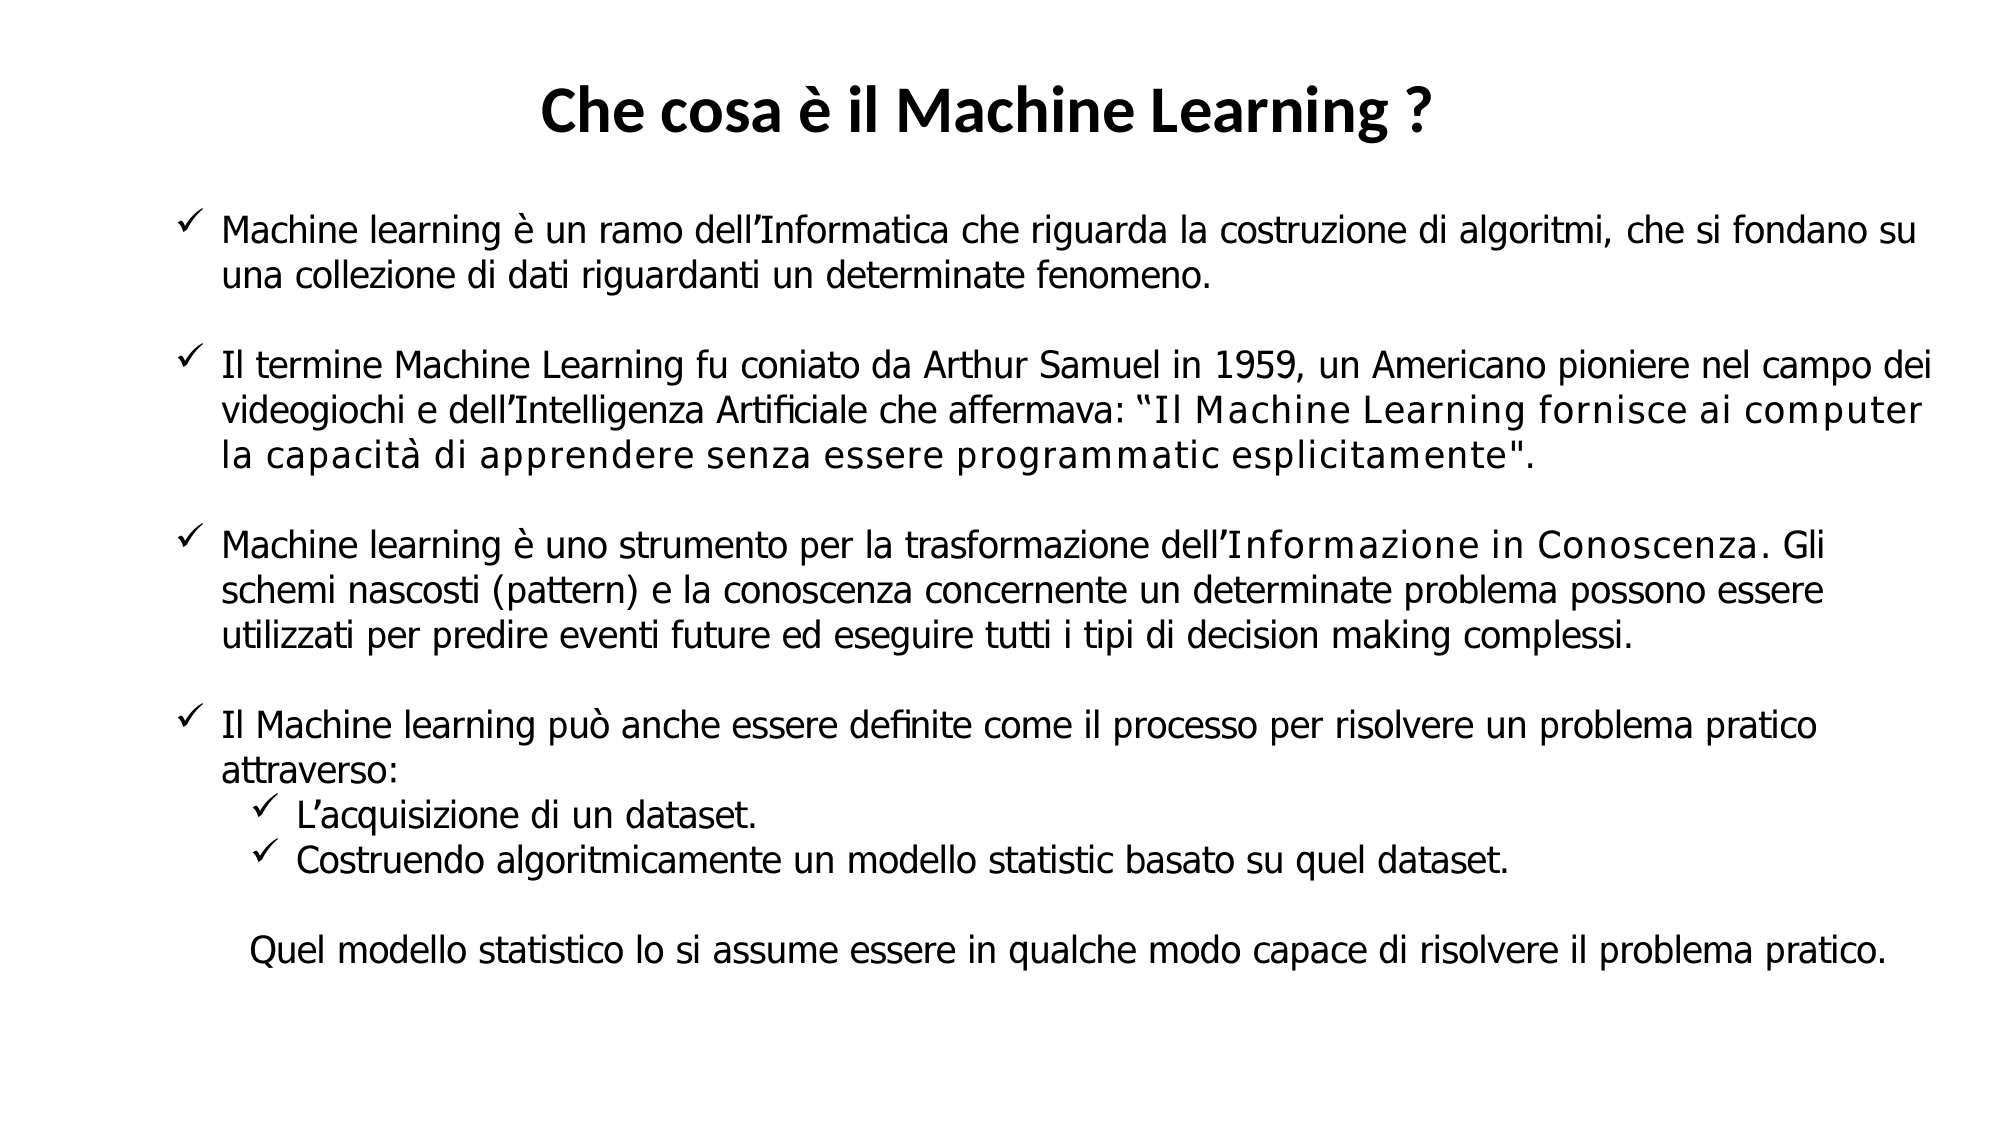

Che cosa è il Machine Learning ?
Machine learning è un ramo dell’Informatica che riguarda la costruzione di algoritmi, che si fondano su una collezione di dati riguardanti un determinate fenomeno.

Il termine Machine Learning fu coniato da Arthur Samuel in 1959, un Americano pioniere nel campo dei videogiochi e dell’Intelligenza Artificiale che affermava: “Il Machine Learning fornisce ai computer la capacità di apprendere senza essere programmatic esplicitamente".

Machine learning è uno strumento per la trasformazione dell’Informazione in Conoscenza. Gli schemi nascosti (pattern) e la conoscenza concernente un determinate problema possono essere utilizzati per predire eventi future ed eseguire tutti i tipi di decision making complessi.

Il Machine learning può anche essere definite come il processo per risolvere un problema pratico attraverso:
L’acquisizione di un dataset.
Costruendo algoritmicamente un modello statistic basato su quel dataset.

Quel modello statistico lo si assume essere in qualche modo capace di risolvere il problema pratico.